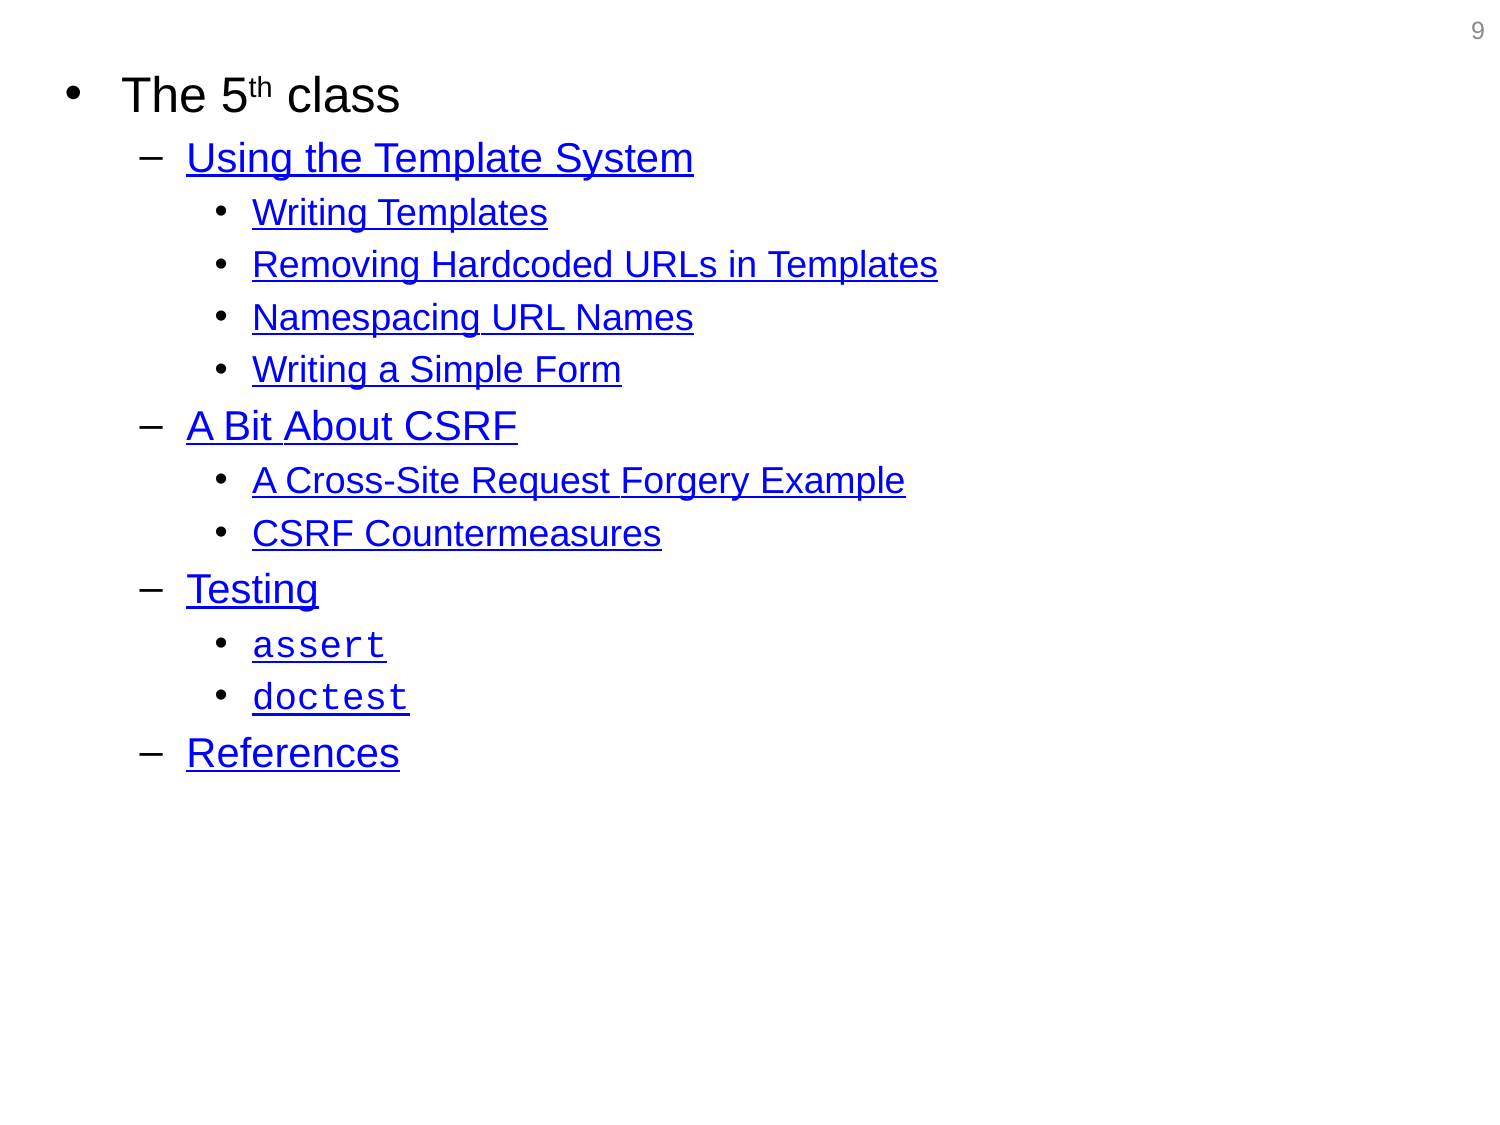

9
The 5th class
Using the Template System
Writing Templates
Removing Hardcoded URLs in Templates
Namespacing URL Names
Writing a Simple Form
A Bit About CSRF
A Cross-Site Request Forgery Example
CSRF Countermeasures
Testing
assert
doctest
References